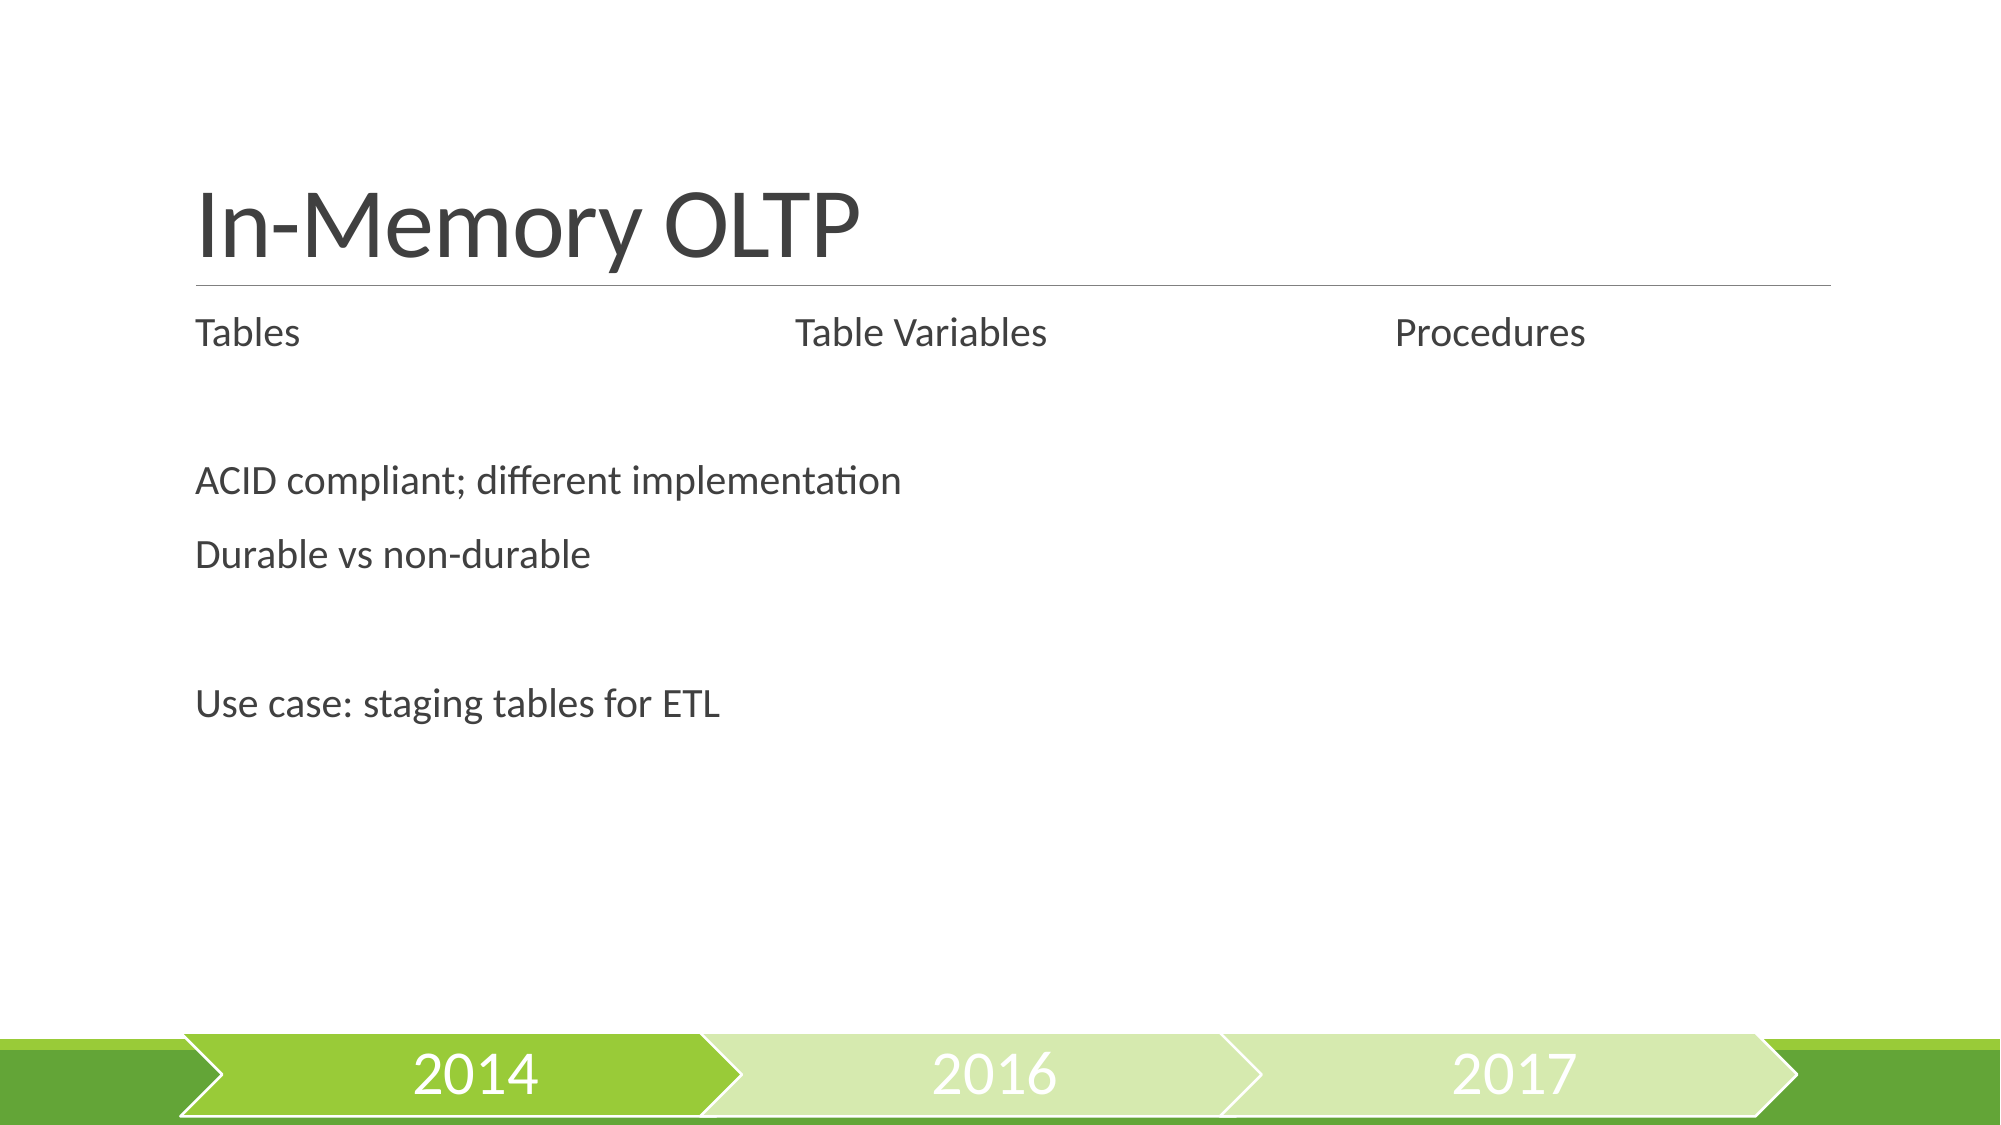

# In-Memory OLTP
Tables				Table Variables			Procedures

ACID compliant; different implementation
Durable vs non-durable

Use case: staging tables for ETL
2014
2016
2017